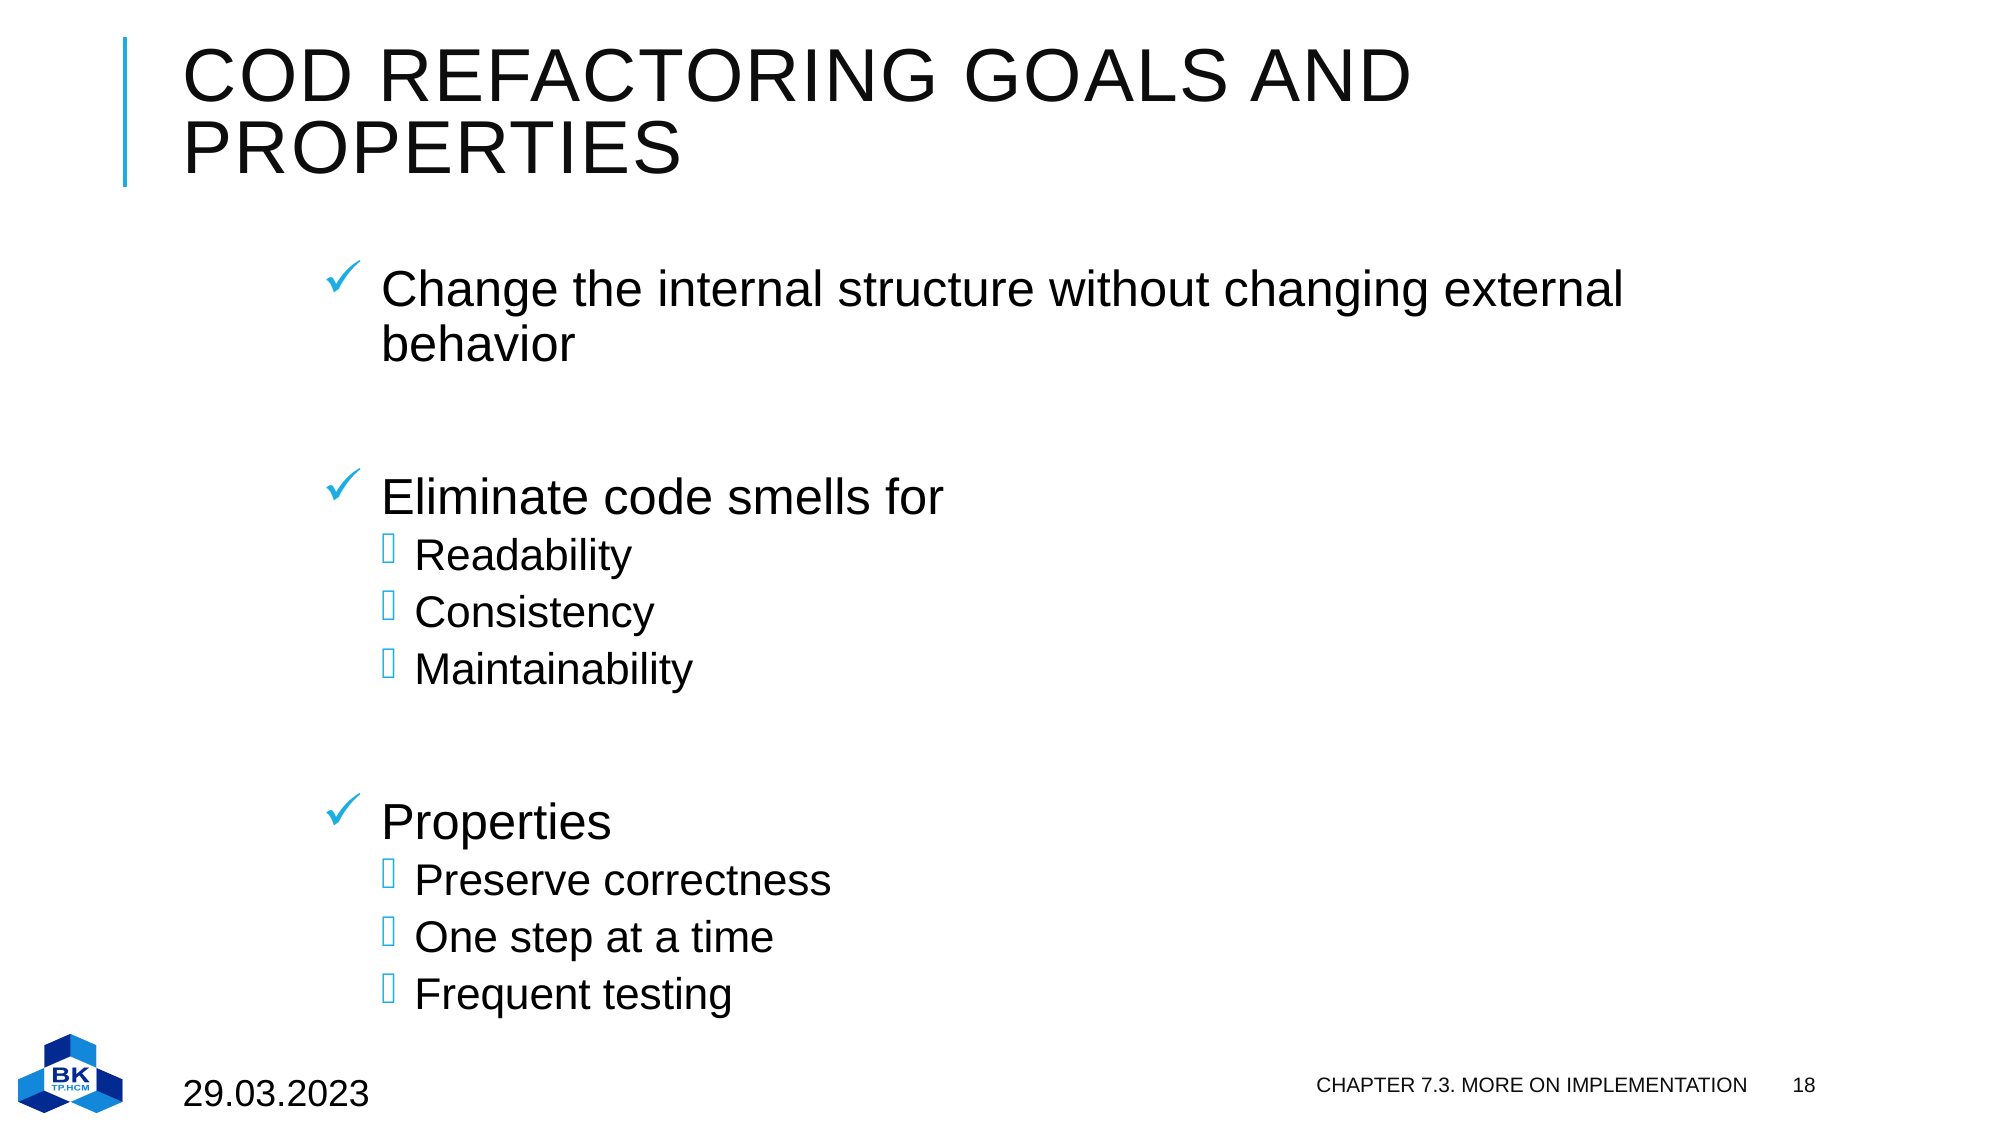

# Cod refactoring goals and properties
Change the internal structure without changing external behavior

Eliminate code smells for
Readability
Consistency
Maintainability

Properties
Preserve correctness
One step at a time
Frequent testing
29.03.2023
Chapter 7.3. More on Implementation
18